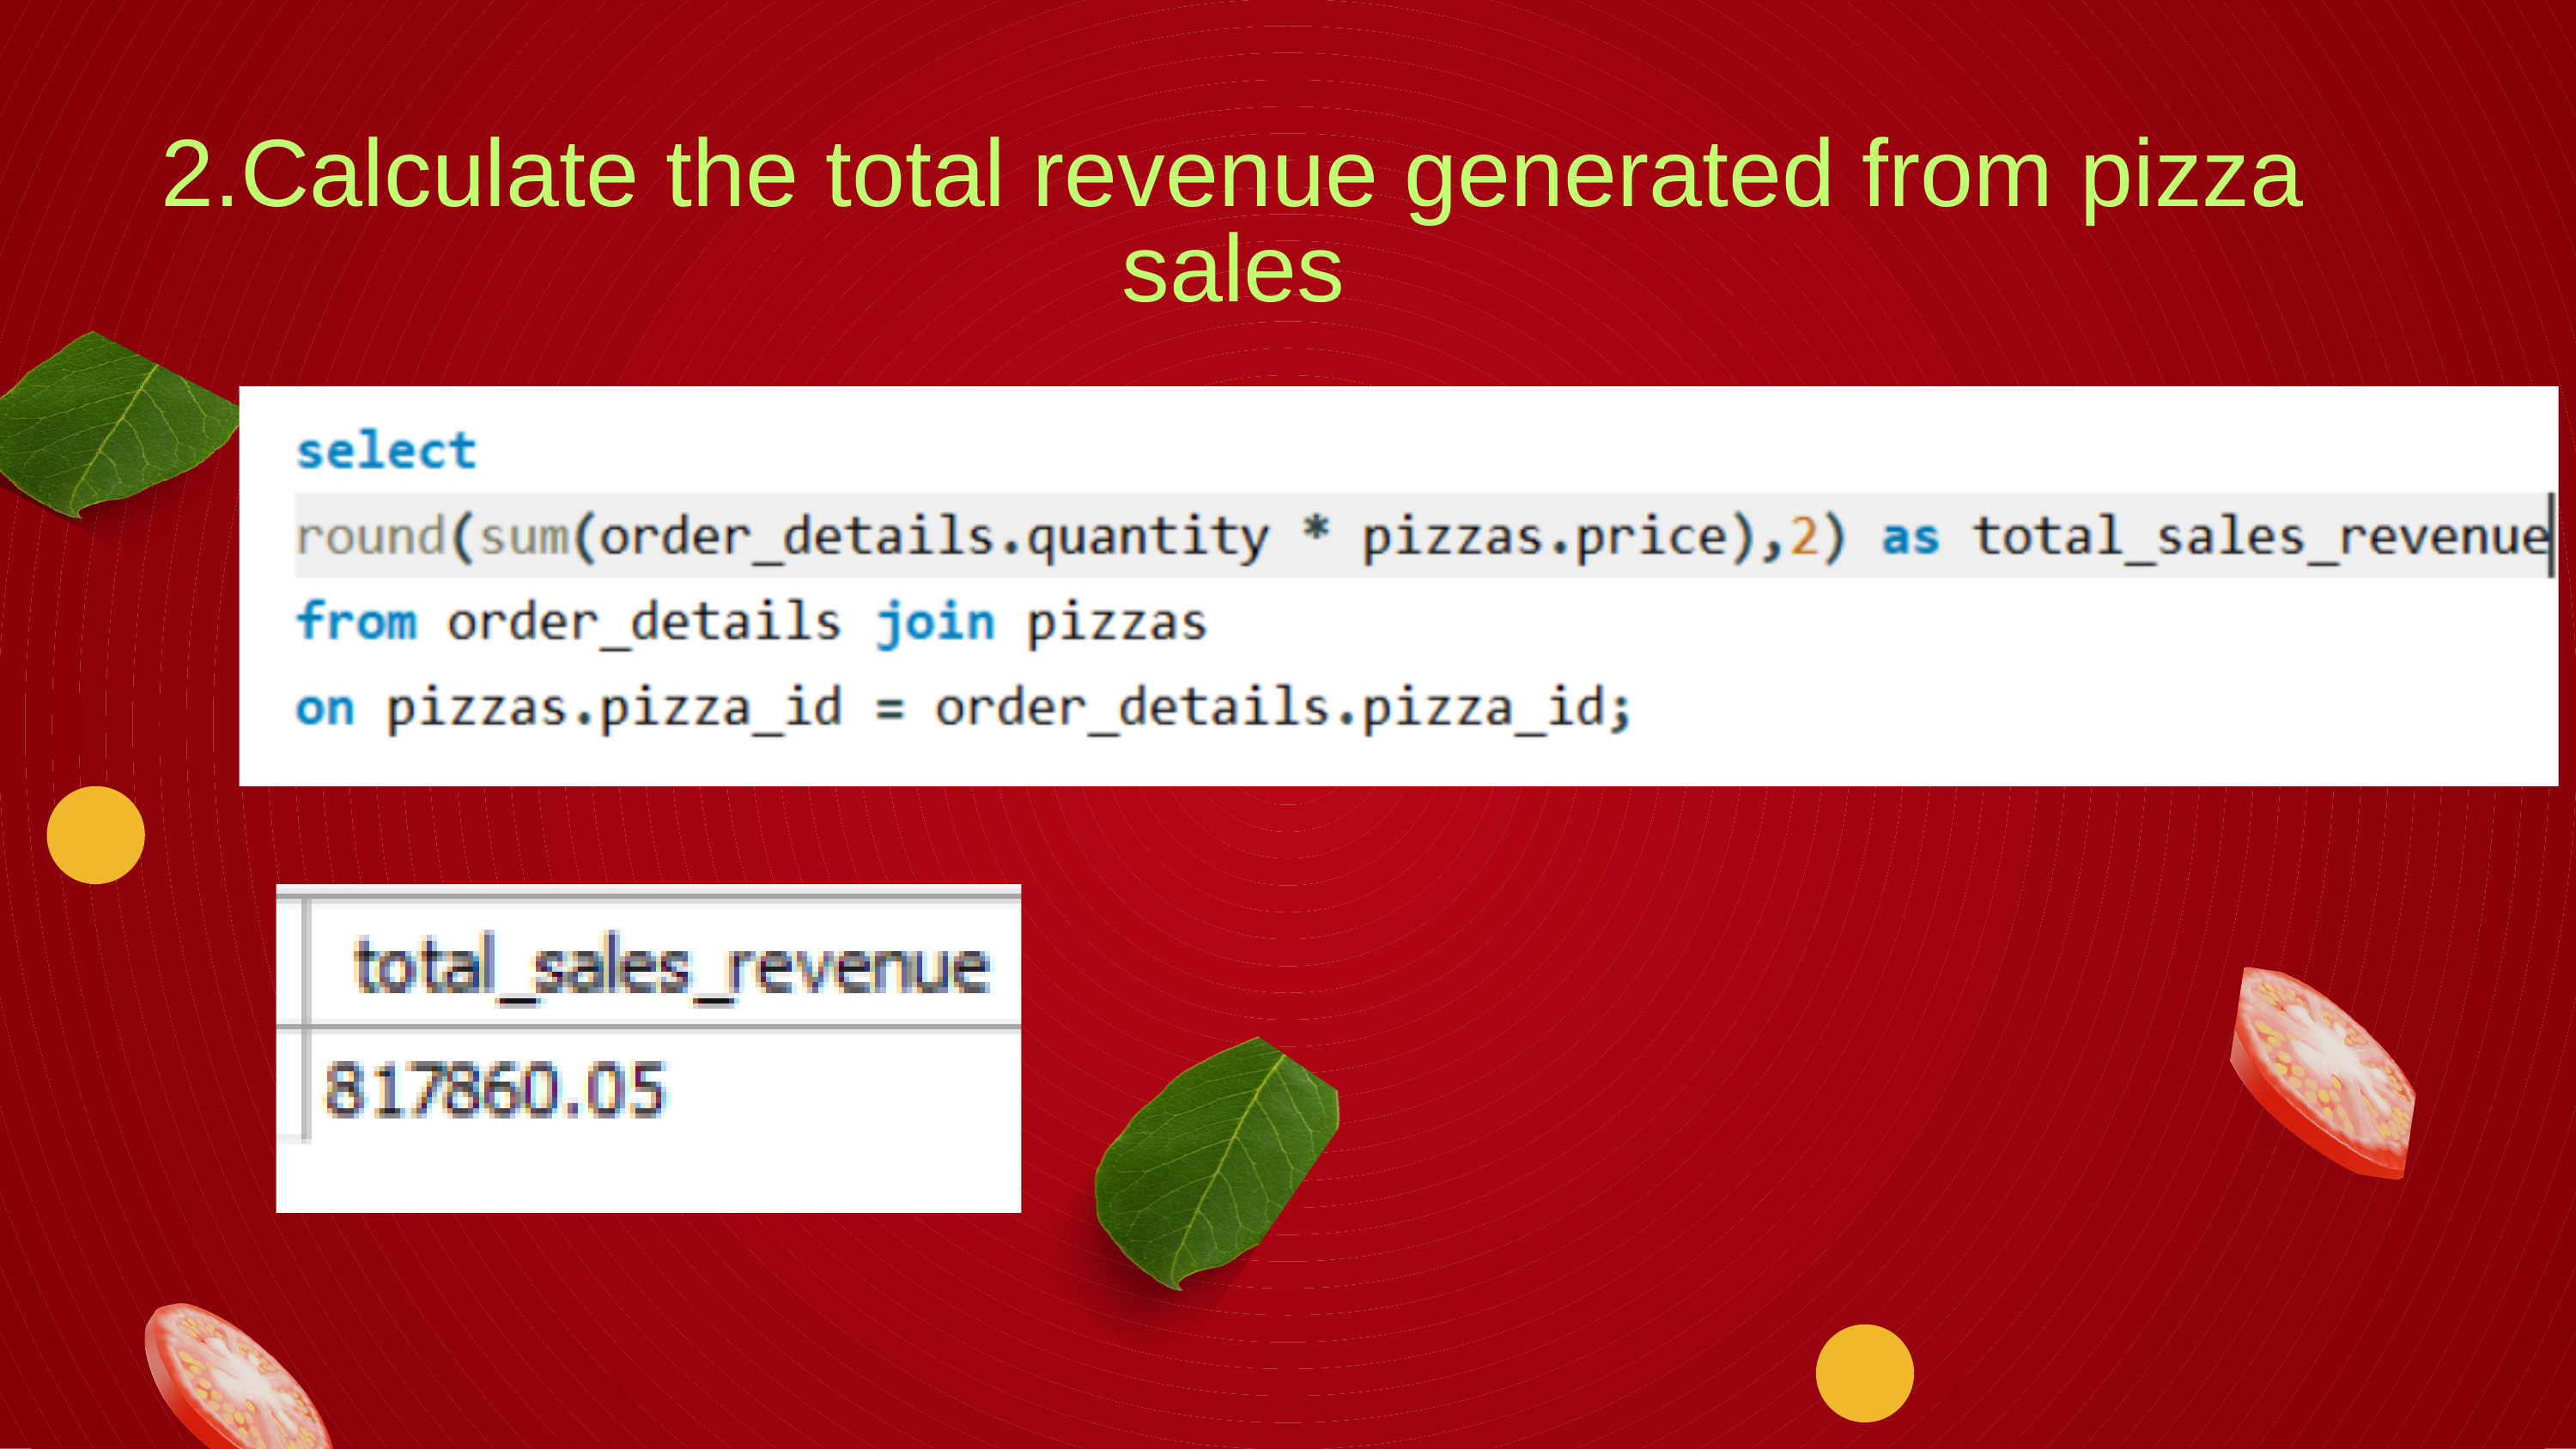

2.Calculate the total revenue generated from pizza sales